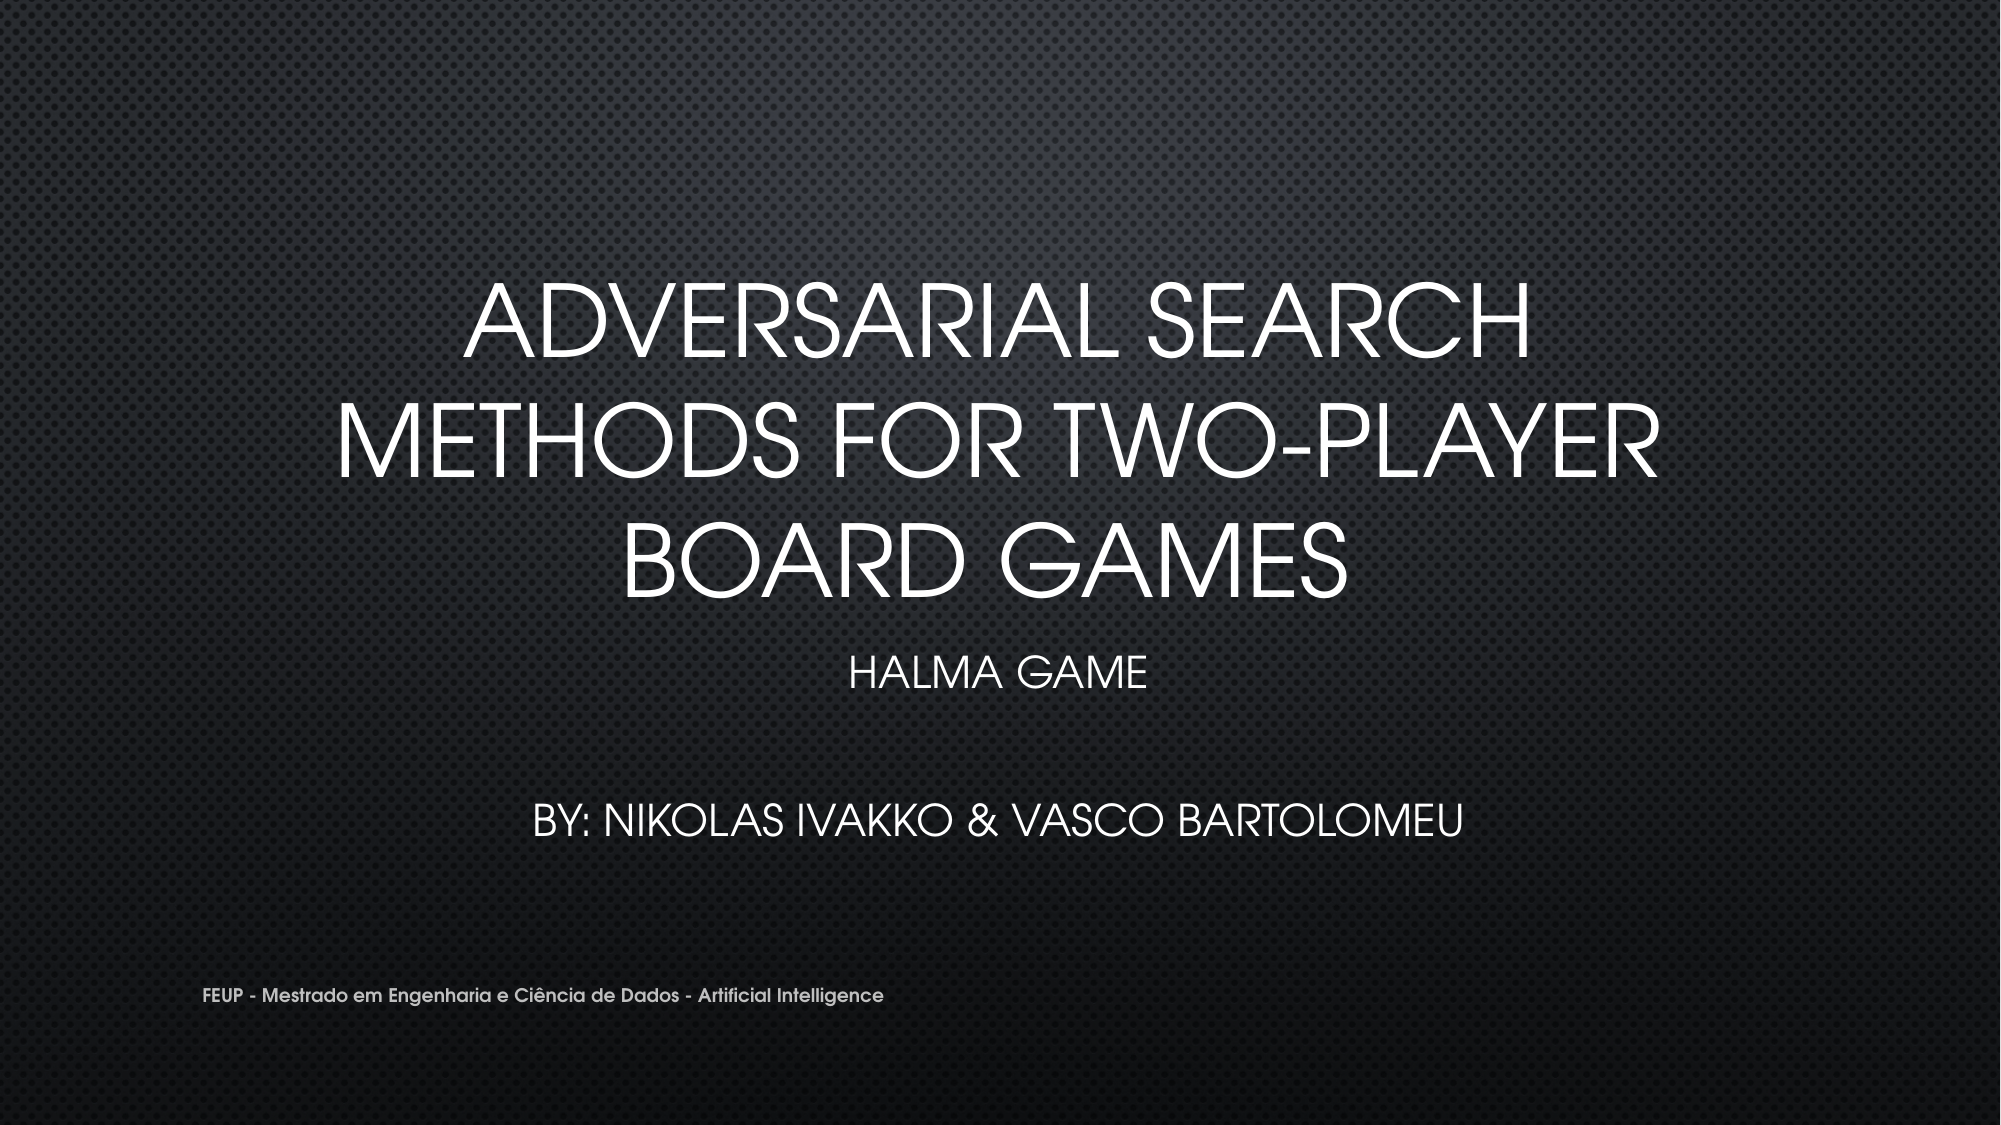

# Adversarial Search Methods for Two-Player Board Games
Halma Game

By: Nikolas Ivakko & Vasco Bartolomeu
FEUP - Mestrado em Engenharia e Ciência de Dados - Artificial Intelligence